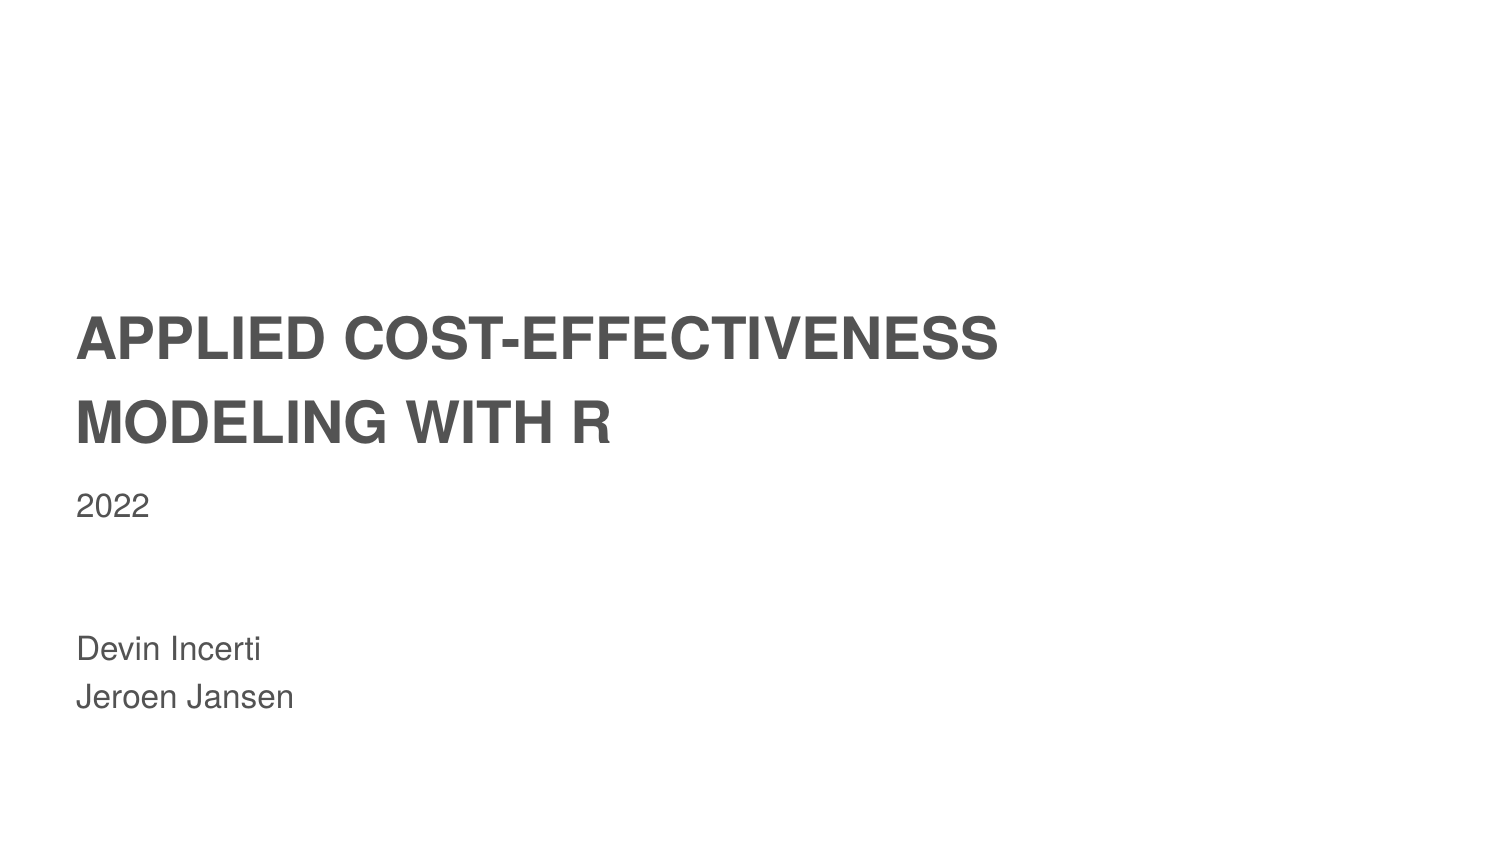

# APPLIED COST-EFFECTIVENESS MODELING WITH R
2022

Devin Incerti
Jeroen Jansen